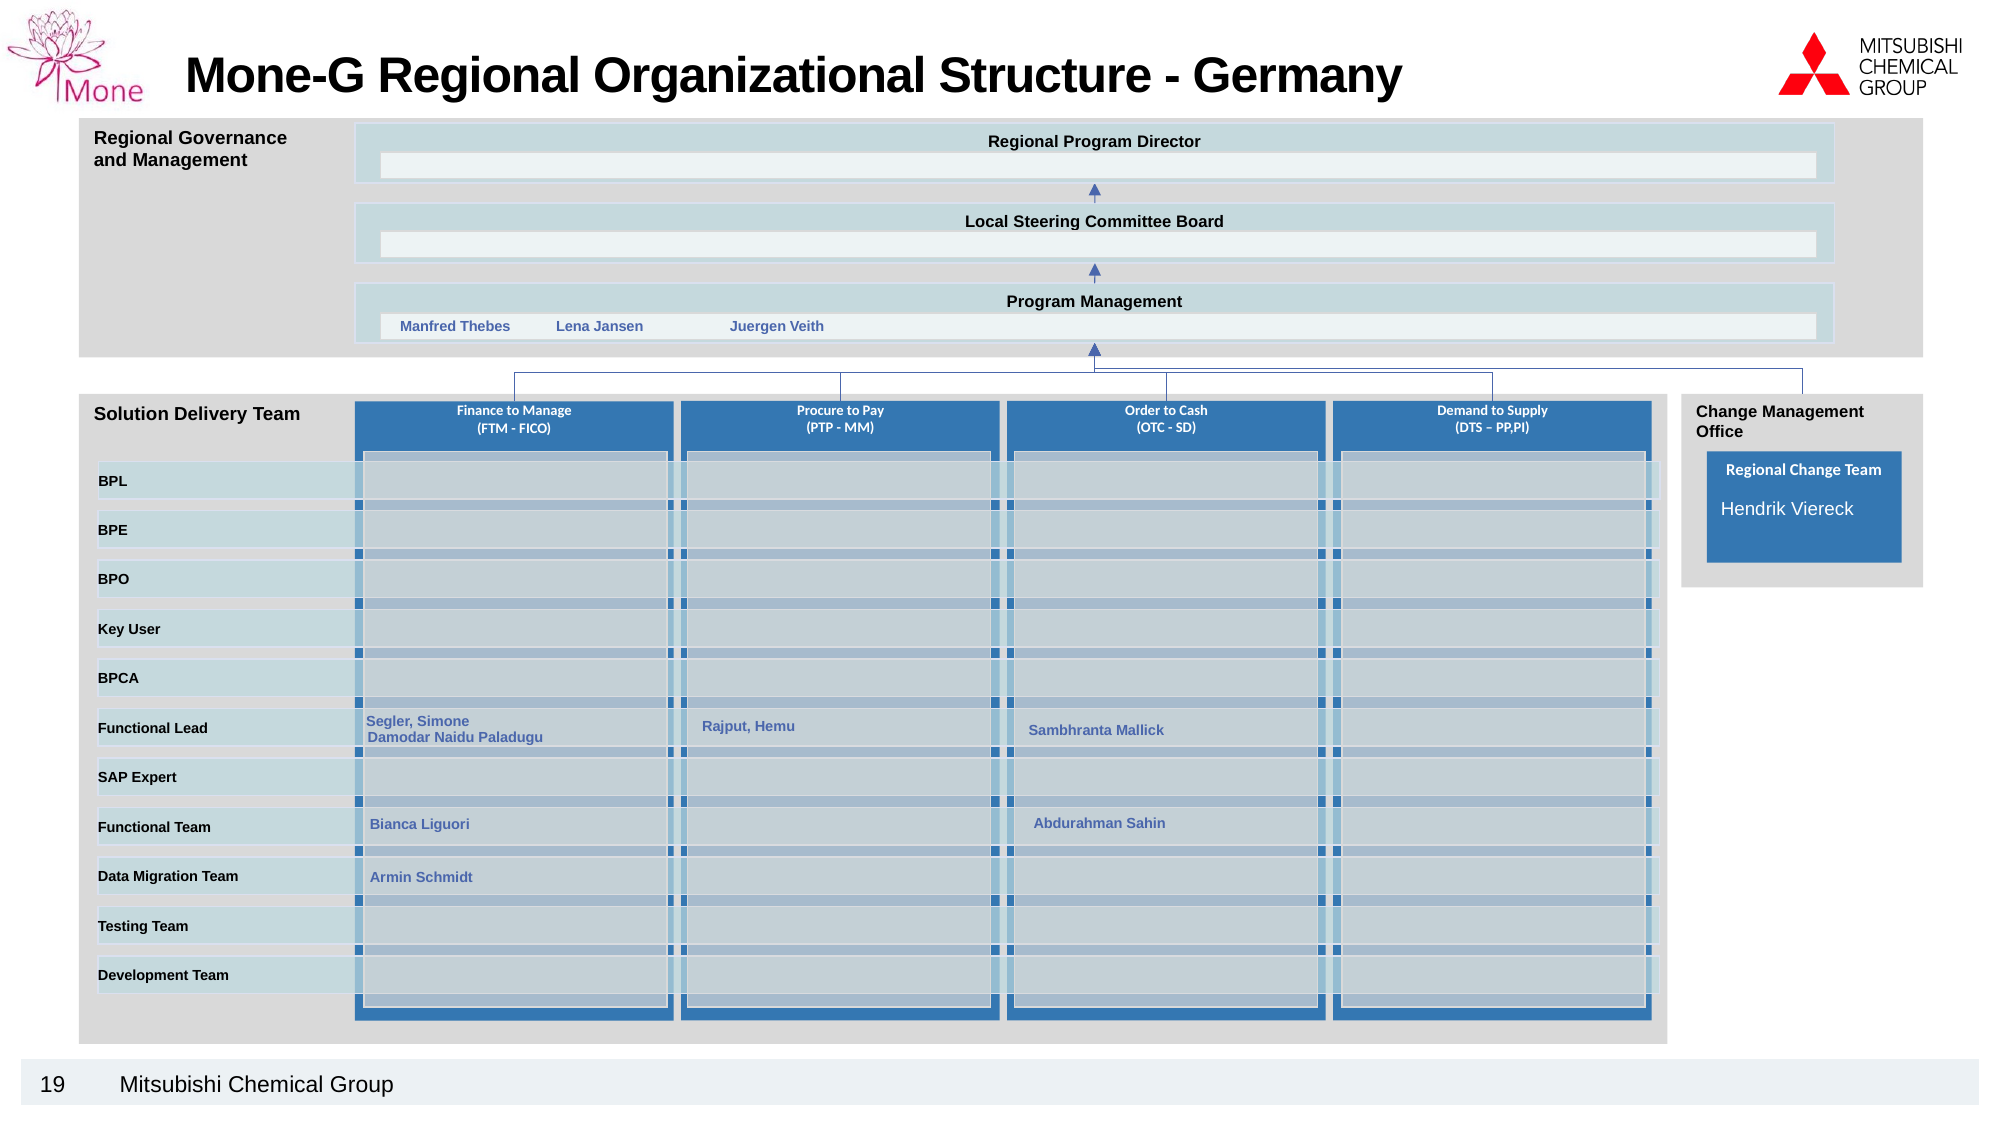

# Mone-G Regional Organizational Structure - Germany
Regional Governance
and Management
Regional Program Director

Local Steering Committee Board

Program Management
Manfred Thebes
Juergen Veith
Lena Jansen

Solution Delivery Team
Change Management Office
Procure to Pay
(PTP - MM)
Order to Cash
(OTC - SD)
Demand to Supply
(DTS – PP,PI)
Finance to Manage
(FTM - FICO)

Regional Change Team

BPL
Hendrik Viereck
BPE
BPO
Key User
BPCA
Segler, Simone
Functional Lead
Rajput, Hemu
Sambhranta Mallick
Damodar Naidu Paladugu
SAP Expert
Abdurahman Sahin
Bianca Liguori
Functional Team
Data Migration Team
Armin Schmidt
Testing Team
Development Team
19
Mitsubishi Chemical Group